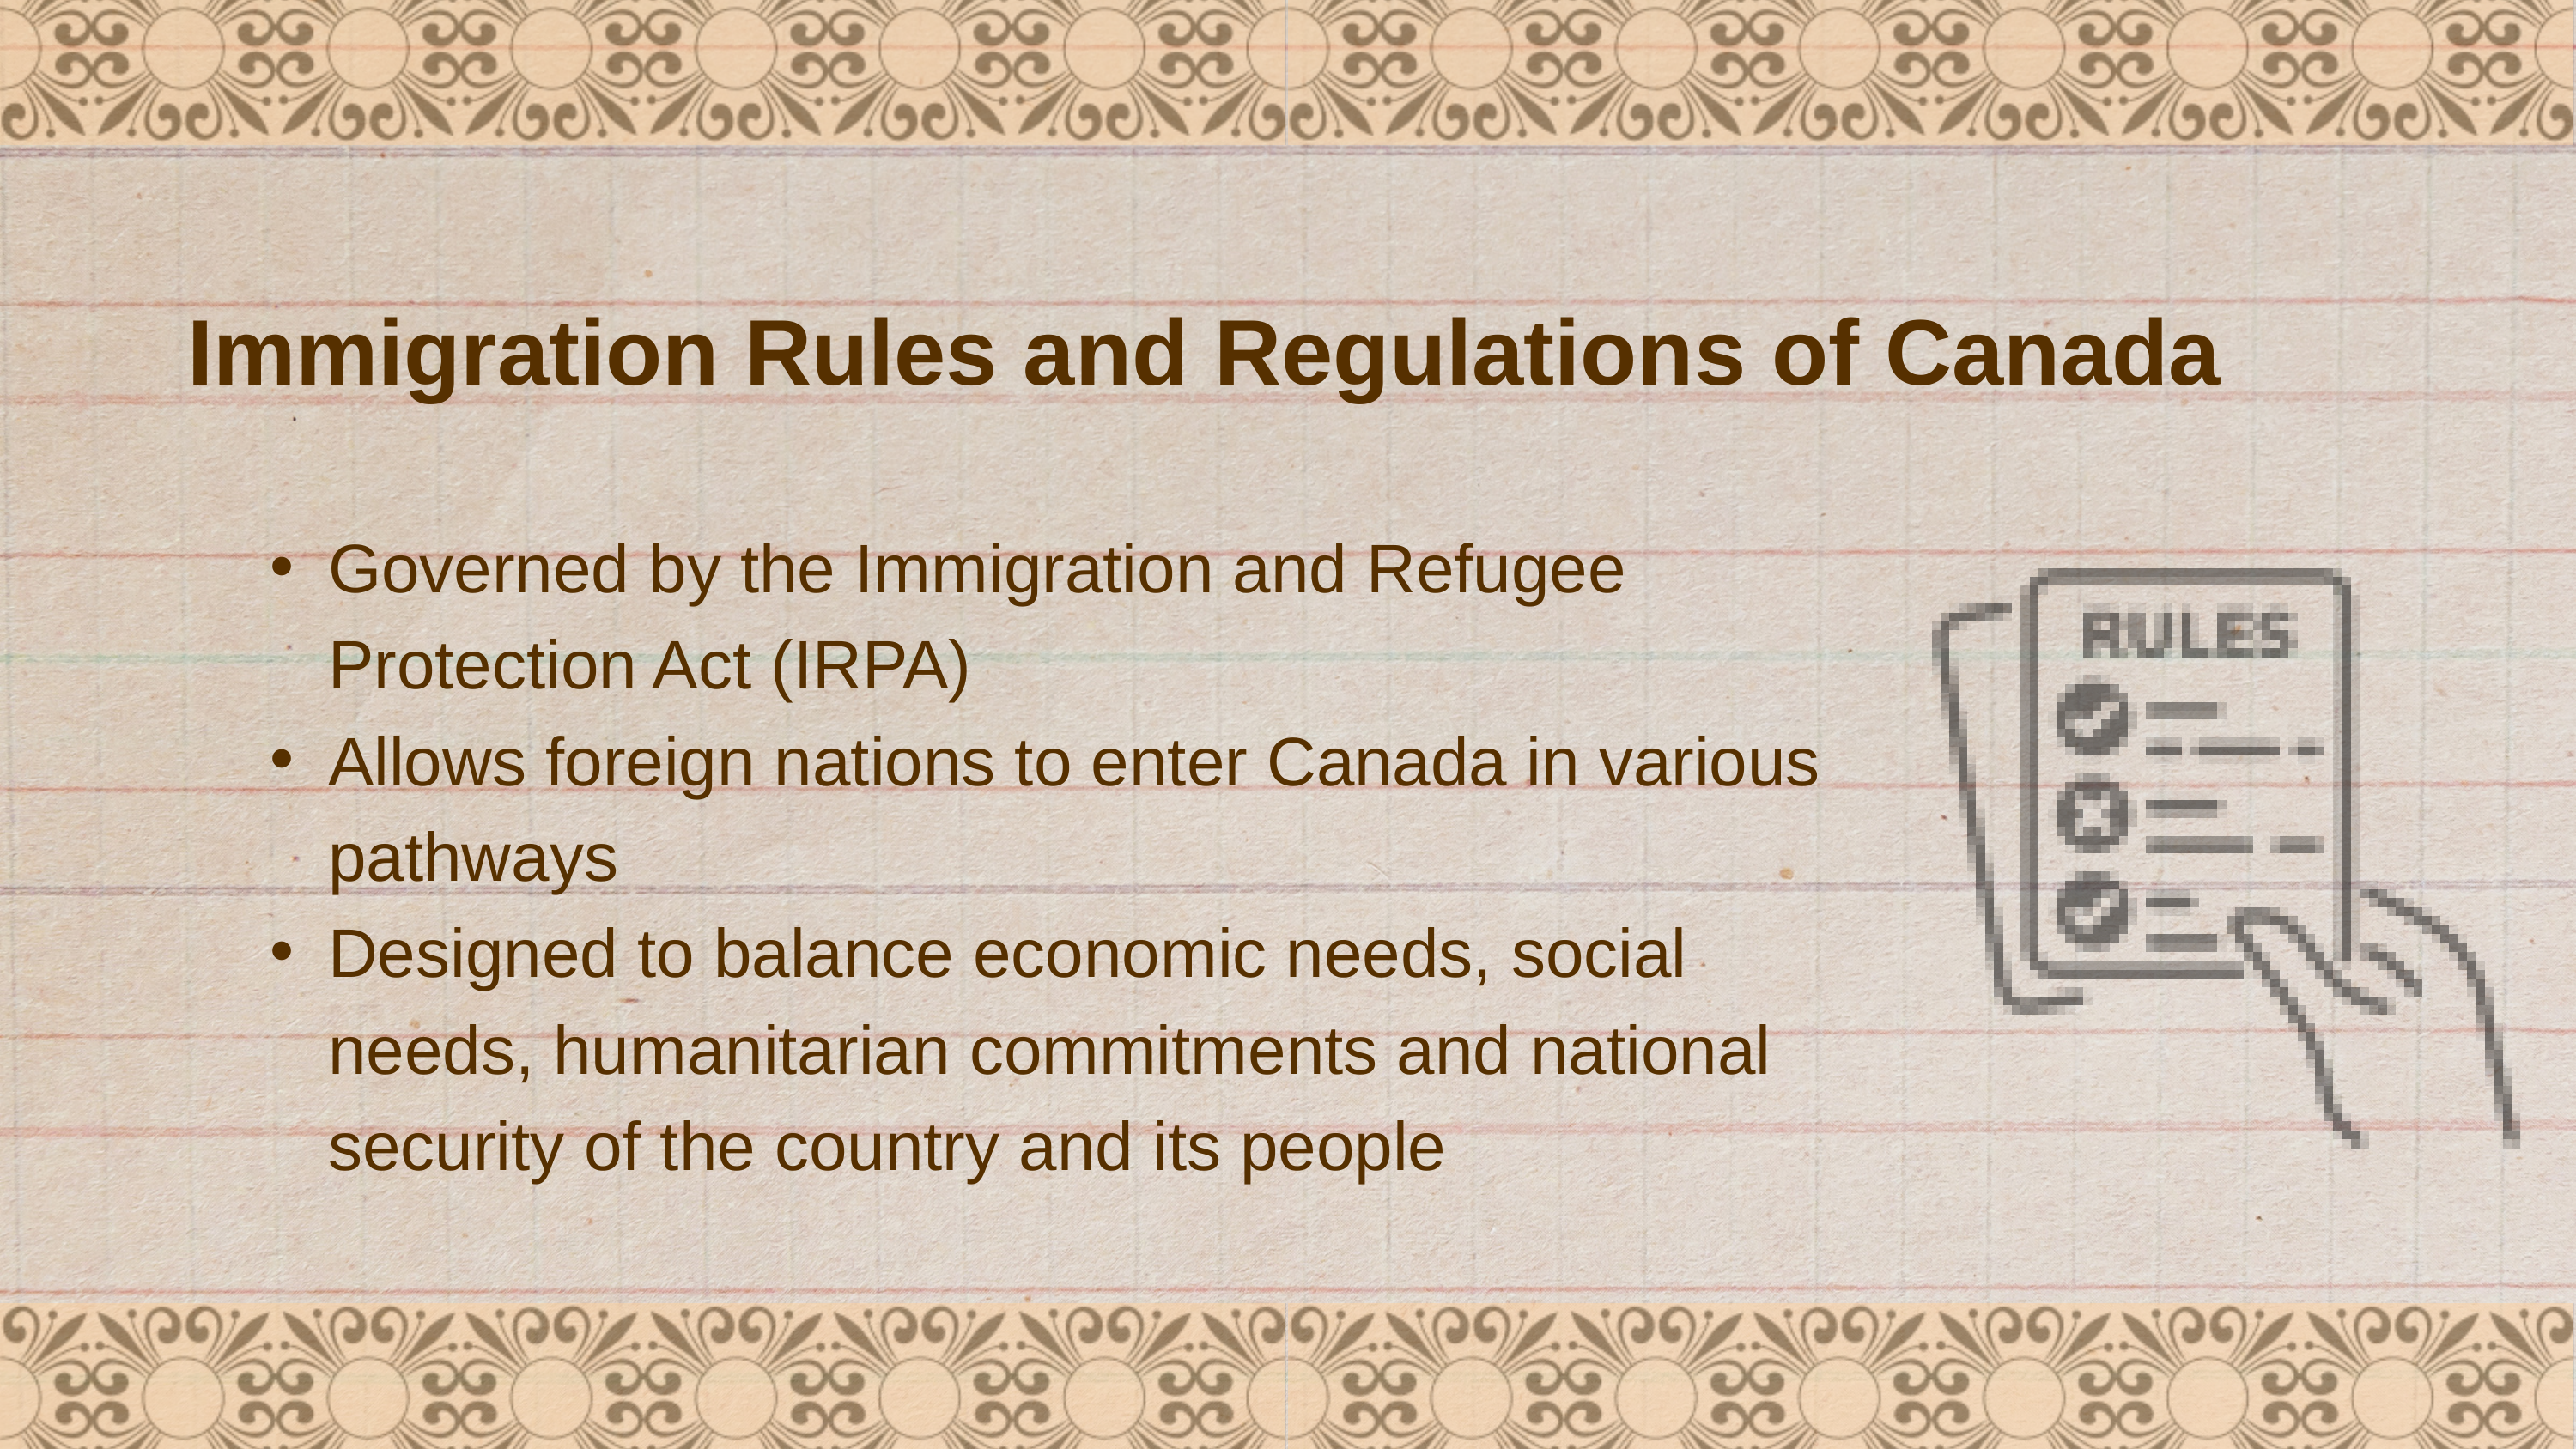

Immigration Rules and Regulations of Canada
Governed by the Immigration and Refugee Protection Act (IRPA)
Allows foreign nations to enter Canada in various pathways
Designed to balance economic needs, social needs, humanitarian commitments and national security of the country and its people